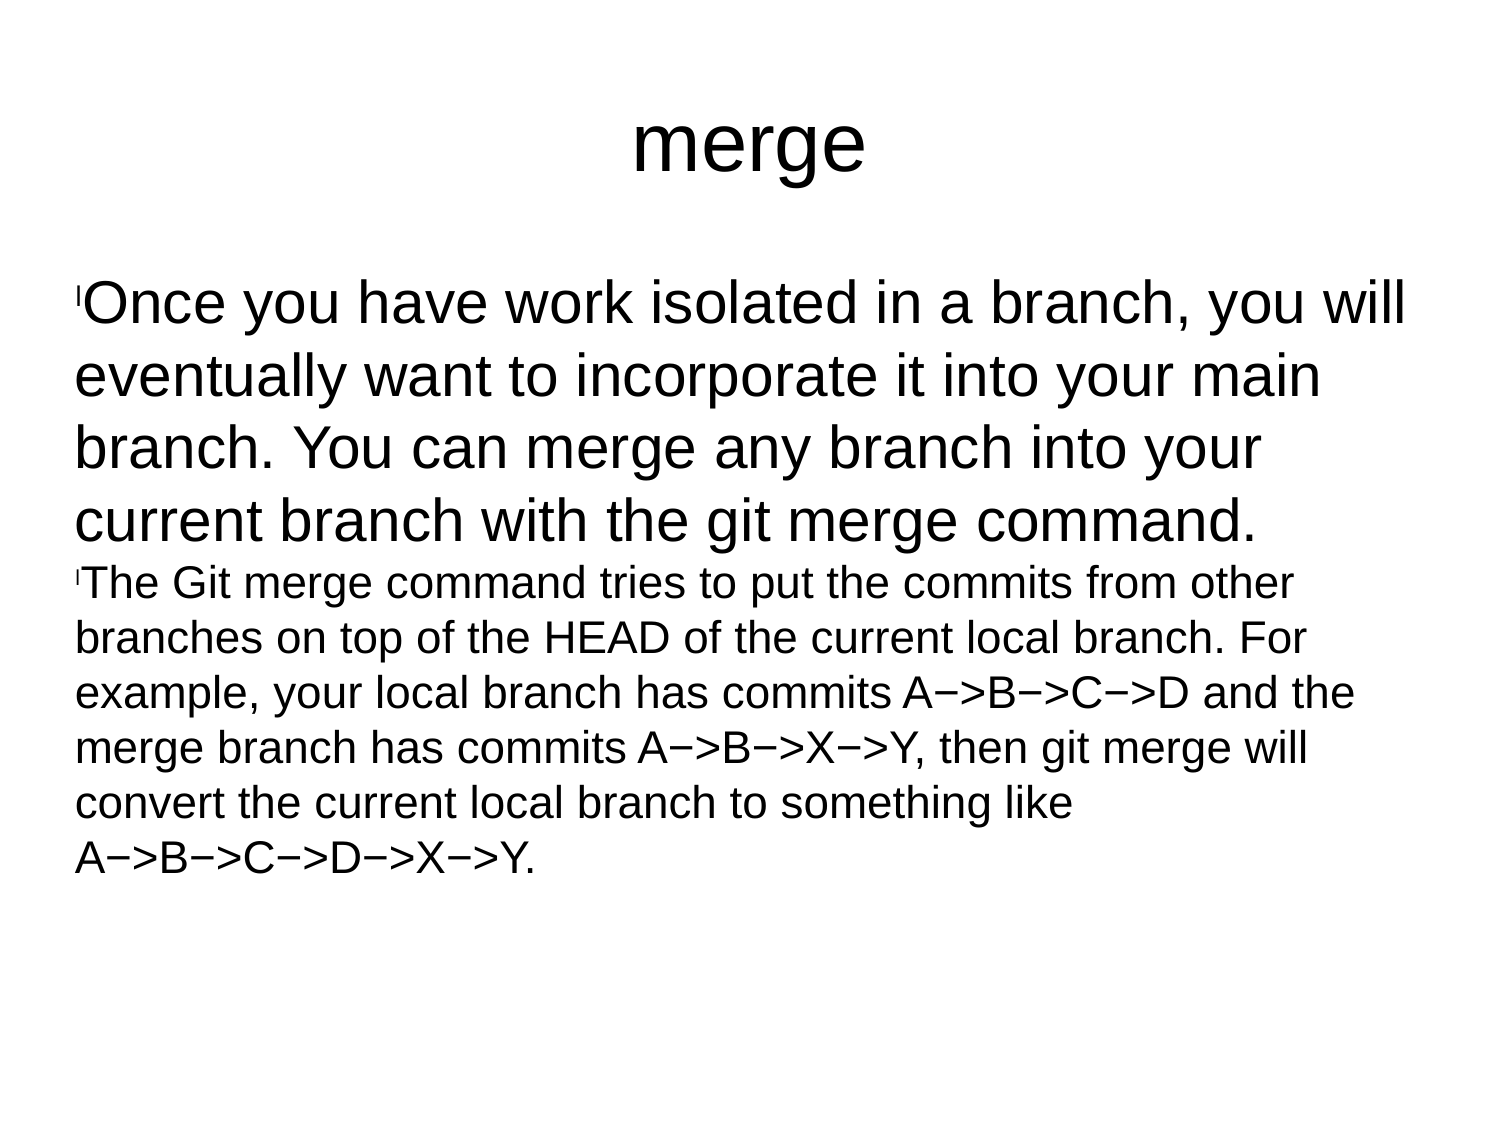

merge
Once you have work isolated in a branch, you will eventually want to incorporate it into your main branch. You can merge any branch into your current branch with the git merge command.
The Git merge command tries to put the commits from other branches on top of the HEAD of the current local branch. For example, your local branch has commits A−>B−>C−>D and the merge branch has commits A−>B−>X−>Y, then git merge will convert the current local branch to something like A−>B−>C−>D−>X−>Y.